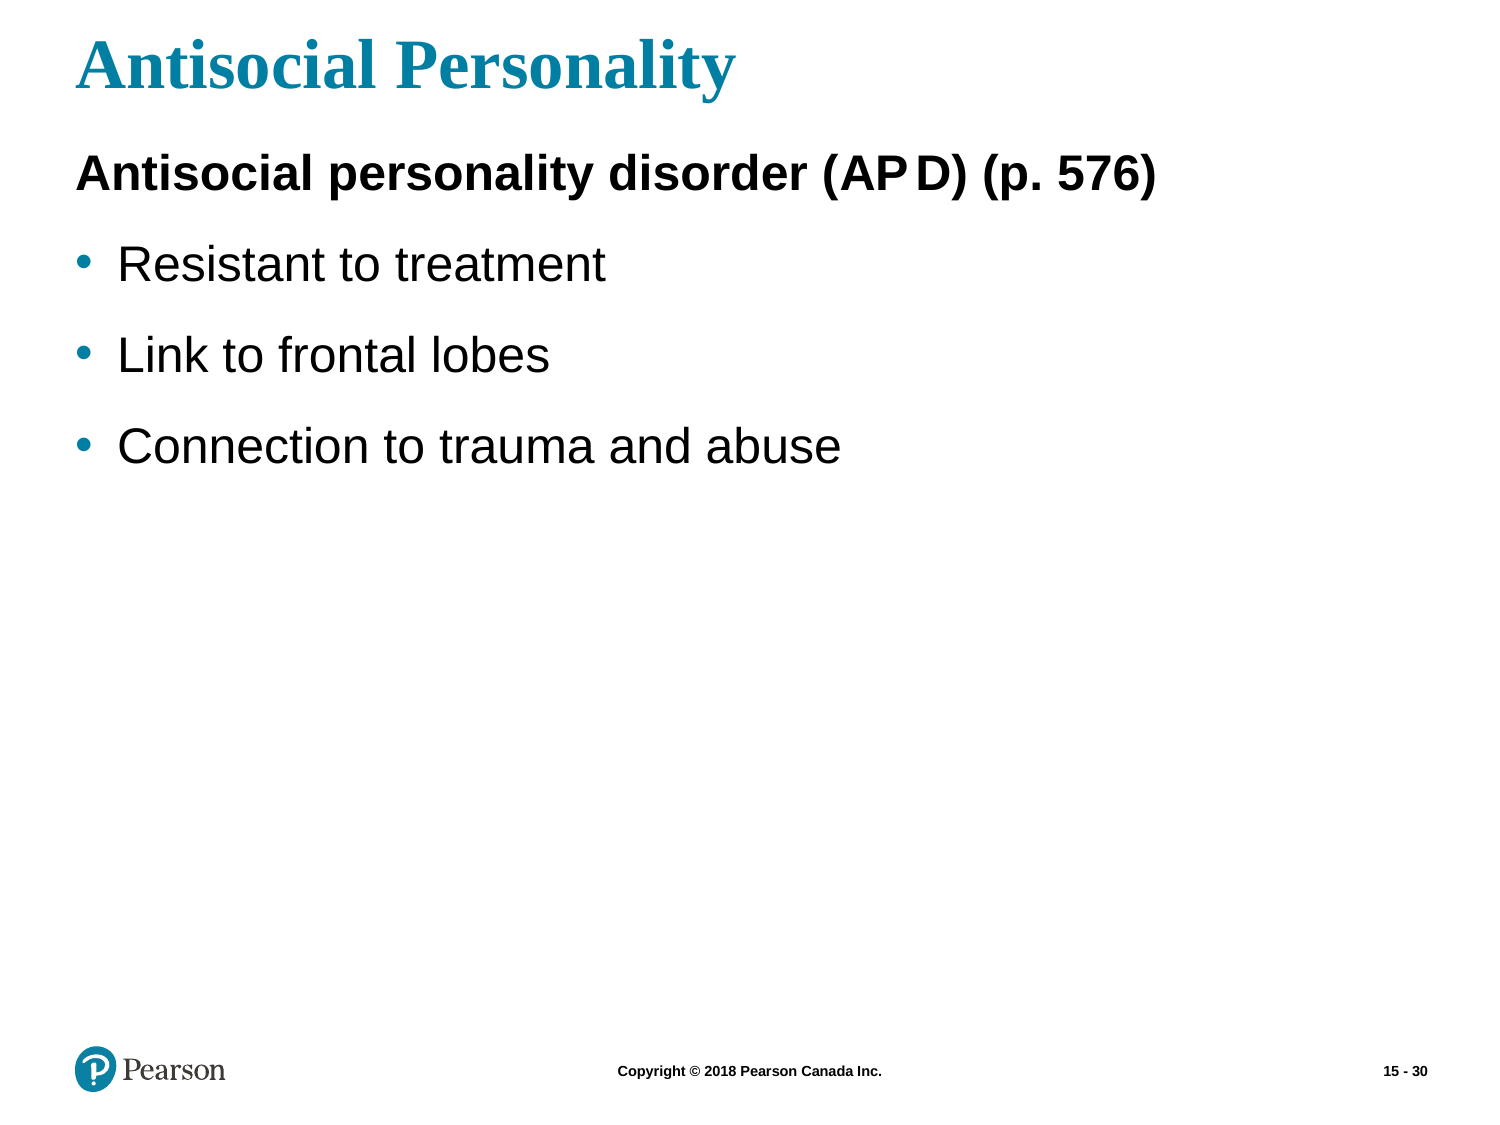

# Antisocial Personality
Antisocial personality disorder (A P D) (p. 576)
Resistant to treatment
Link to frontal lobes
Connection to trauma and abuse